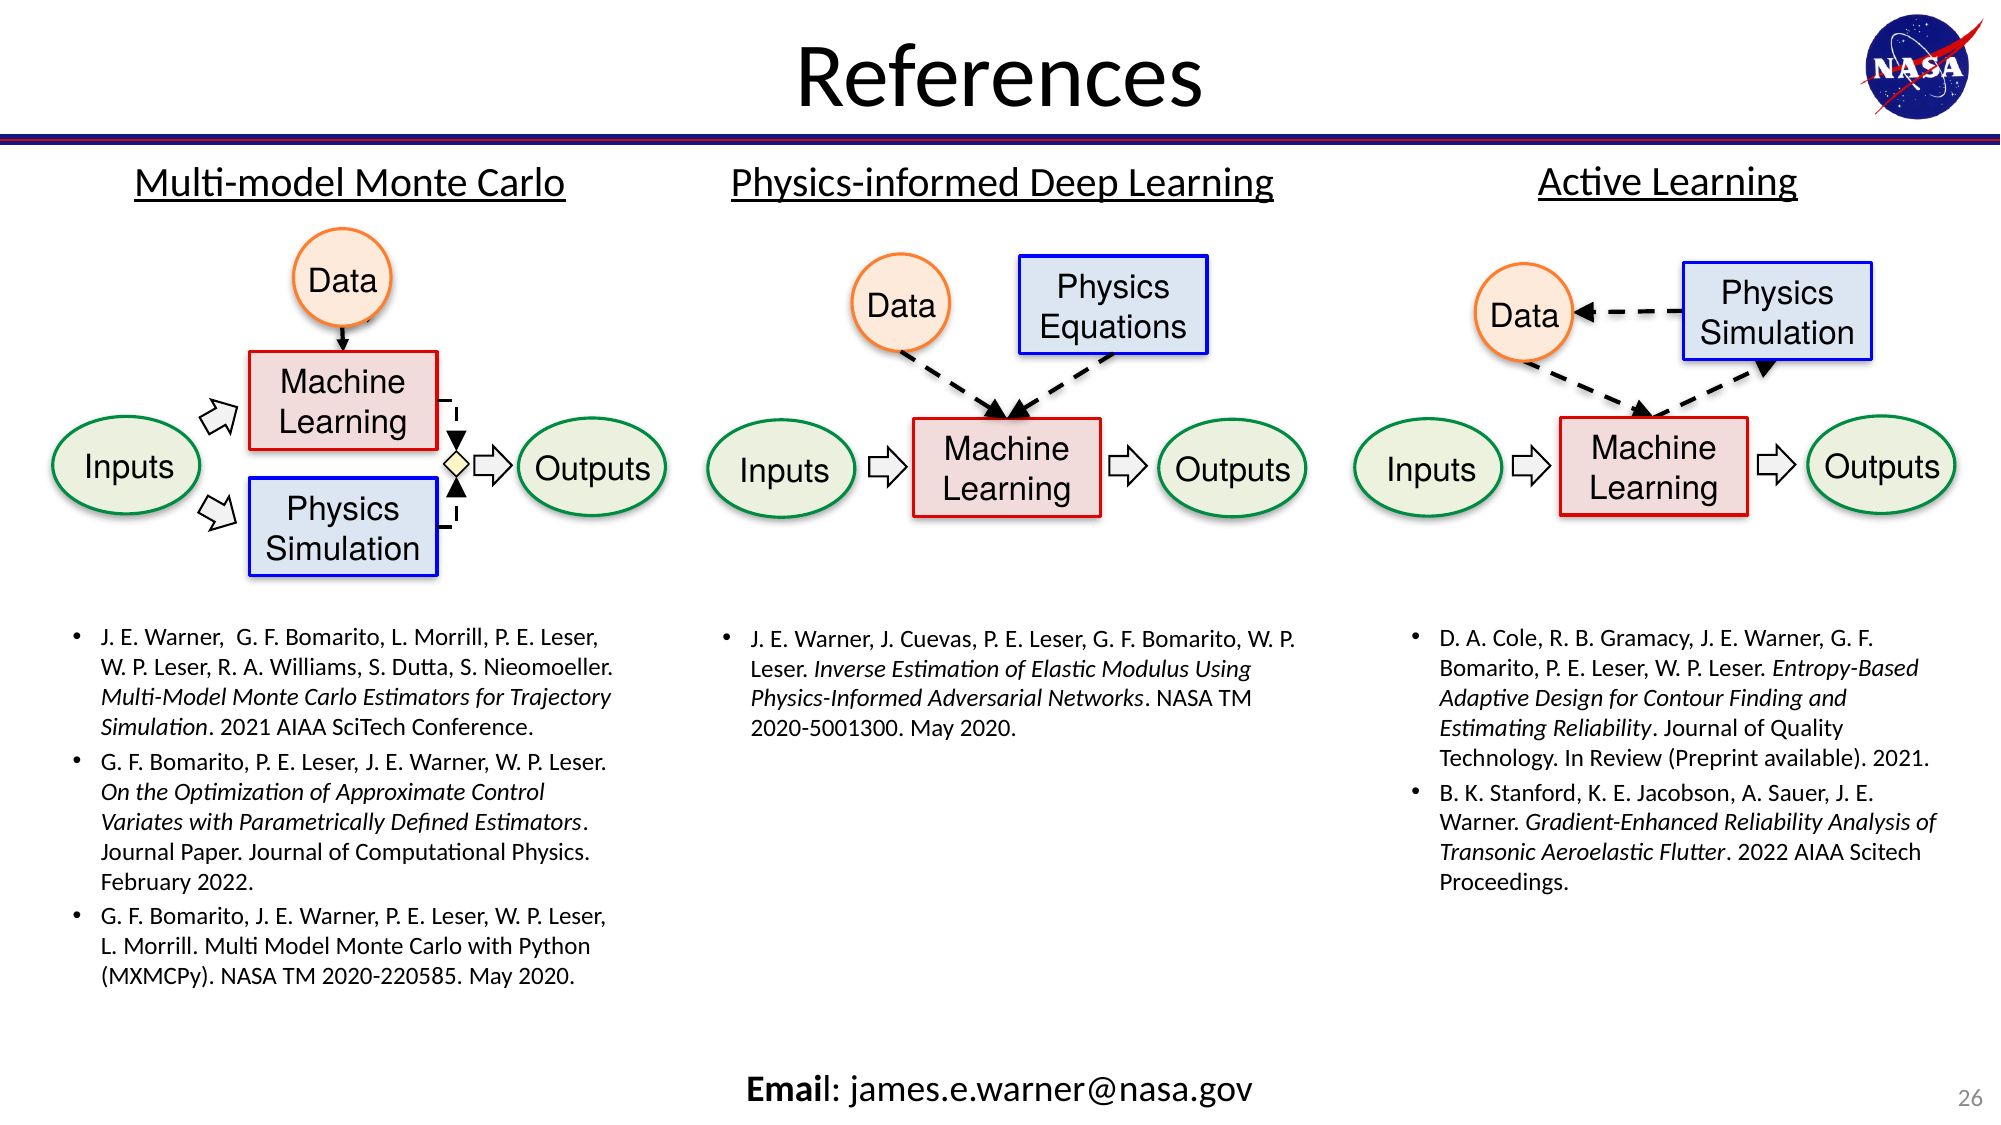

# References
Active Learning
Multi-model Monte Carlo
Physics-informed Deep Learning

Data
Machine Learning

Inputs

Outputs

Physics Simulation

Data
Physics Equations
Machine Learning

Outputs

Inputs

Physics Simulation

Data

Outputs
Machine Learning

Inputs

J. E. Warner,  G. F. Bomarito, L. Morrill, P. E. Leser, W. P. Leser, R. A. Williams, S. Dutta, S. Nieomoeller. Multi-Model Monte Carlo Estimators for Trajectory Simulation. 2021 AIAA SciTech Conference.

G. F. Bomarito, P. E. Leser, J. E. Warner, W. P. Leser. On the Optimization of Approximate Control Variates with Parametrically Defined Estimators. Journal Paper. Journal of Computational Physics. February 2022.

G. F. Bomarito, J. E. Warner, P. E. Leser, W. P. Leser, L. Morrill. Multi Model Monte Carlo with Python (MXMCPy). NASA TM 2020-220585. May 2020.
D. A. Cole, R. B. Gramacy, J. E. Warner, G. F. Bomarito, P. E. Leser, W. P. Leser. Entropy-Based Adaptive Design for Contour Finding and Estimating Reliability. Journal of Quality Technology. In Review (Preprint available). 2021.

B. K. Stanford, K. E. Jacobson, A. Sauer, J. E. Warner. Gradient-Enhanced Reliability Analysis of Transonic Aeroelastic Flutter. 2022 AIAA Scitech Proceedings.

J. E. Warner, J. Cuevas, P. E. Leser, G. F. Bomarito, W. P. Leser. Inverse Estimation of Elastic Modulus Using Physics-Informed Adversarial Networks. NASA TM 2020-5001300. May 2020.
Email: james.e.warner@nasa.gov
26